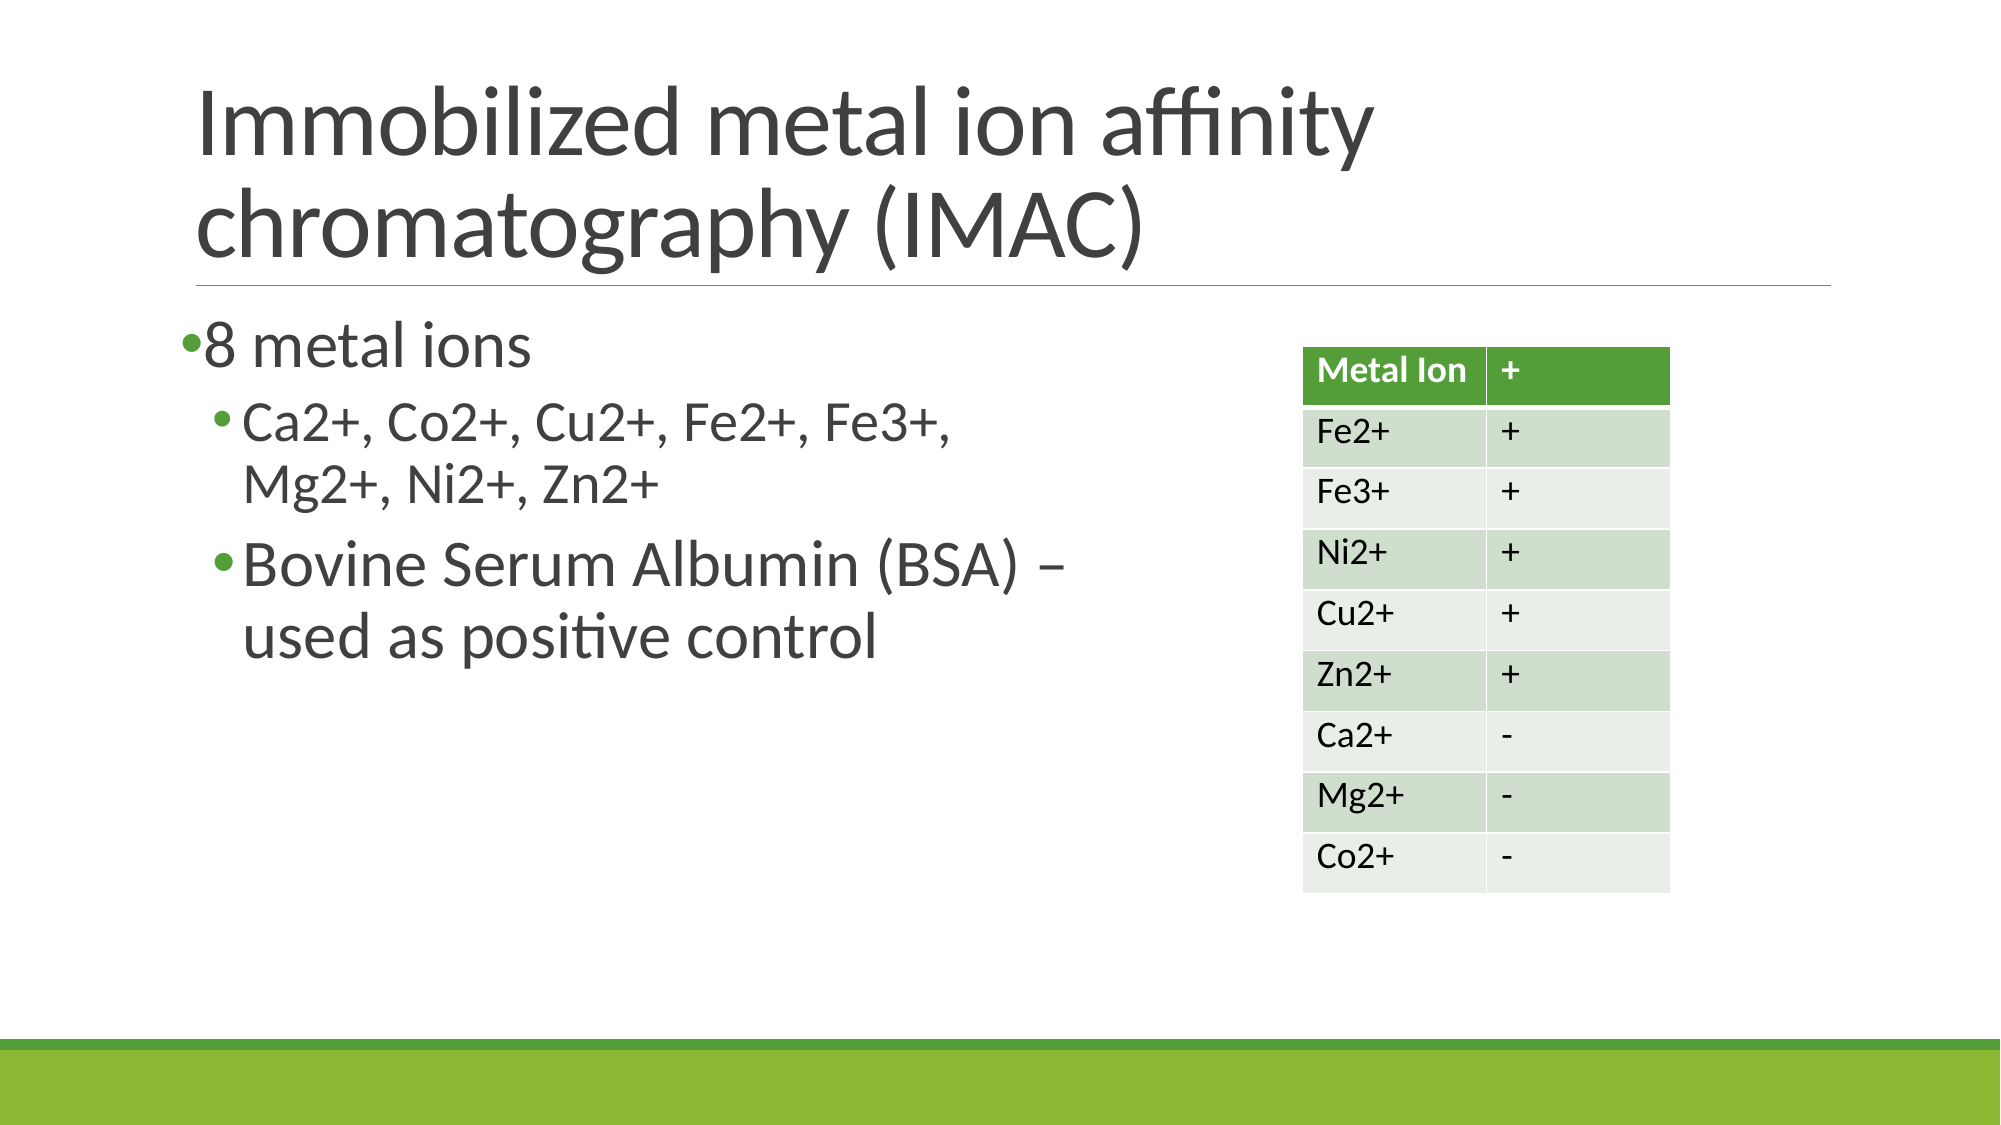

# Immobilized metal ion affinity chromatography (IMAC)
8 metal ions
Ca2+, Co2+, Cu2+, Fe2+, Fe3+, Mg2+, Ni2+, Zn2+
Bovine Serum Albumin (BSA) – used as positive control
| Metal Ion | + |
| --- | --- |
| Fe2+ | + |
| Fe3+ | + |
| Ni2+ | + |
| Cu2+ | + |
| Zn2+ | + |
| Ca2+ | - |
| Mg2+ | - |
| Co2+ | - |